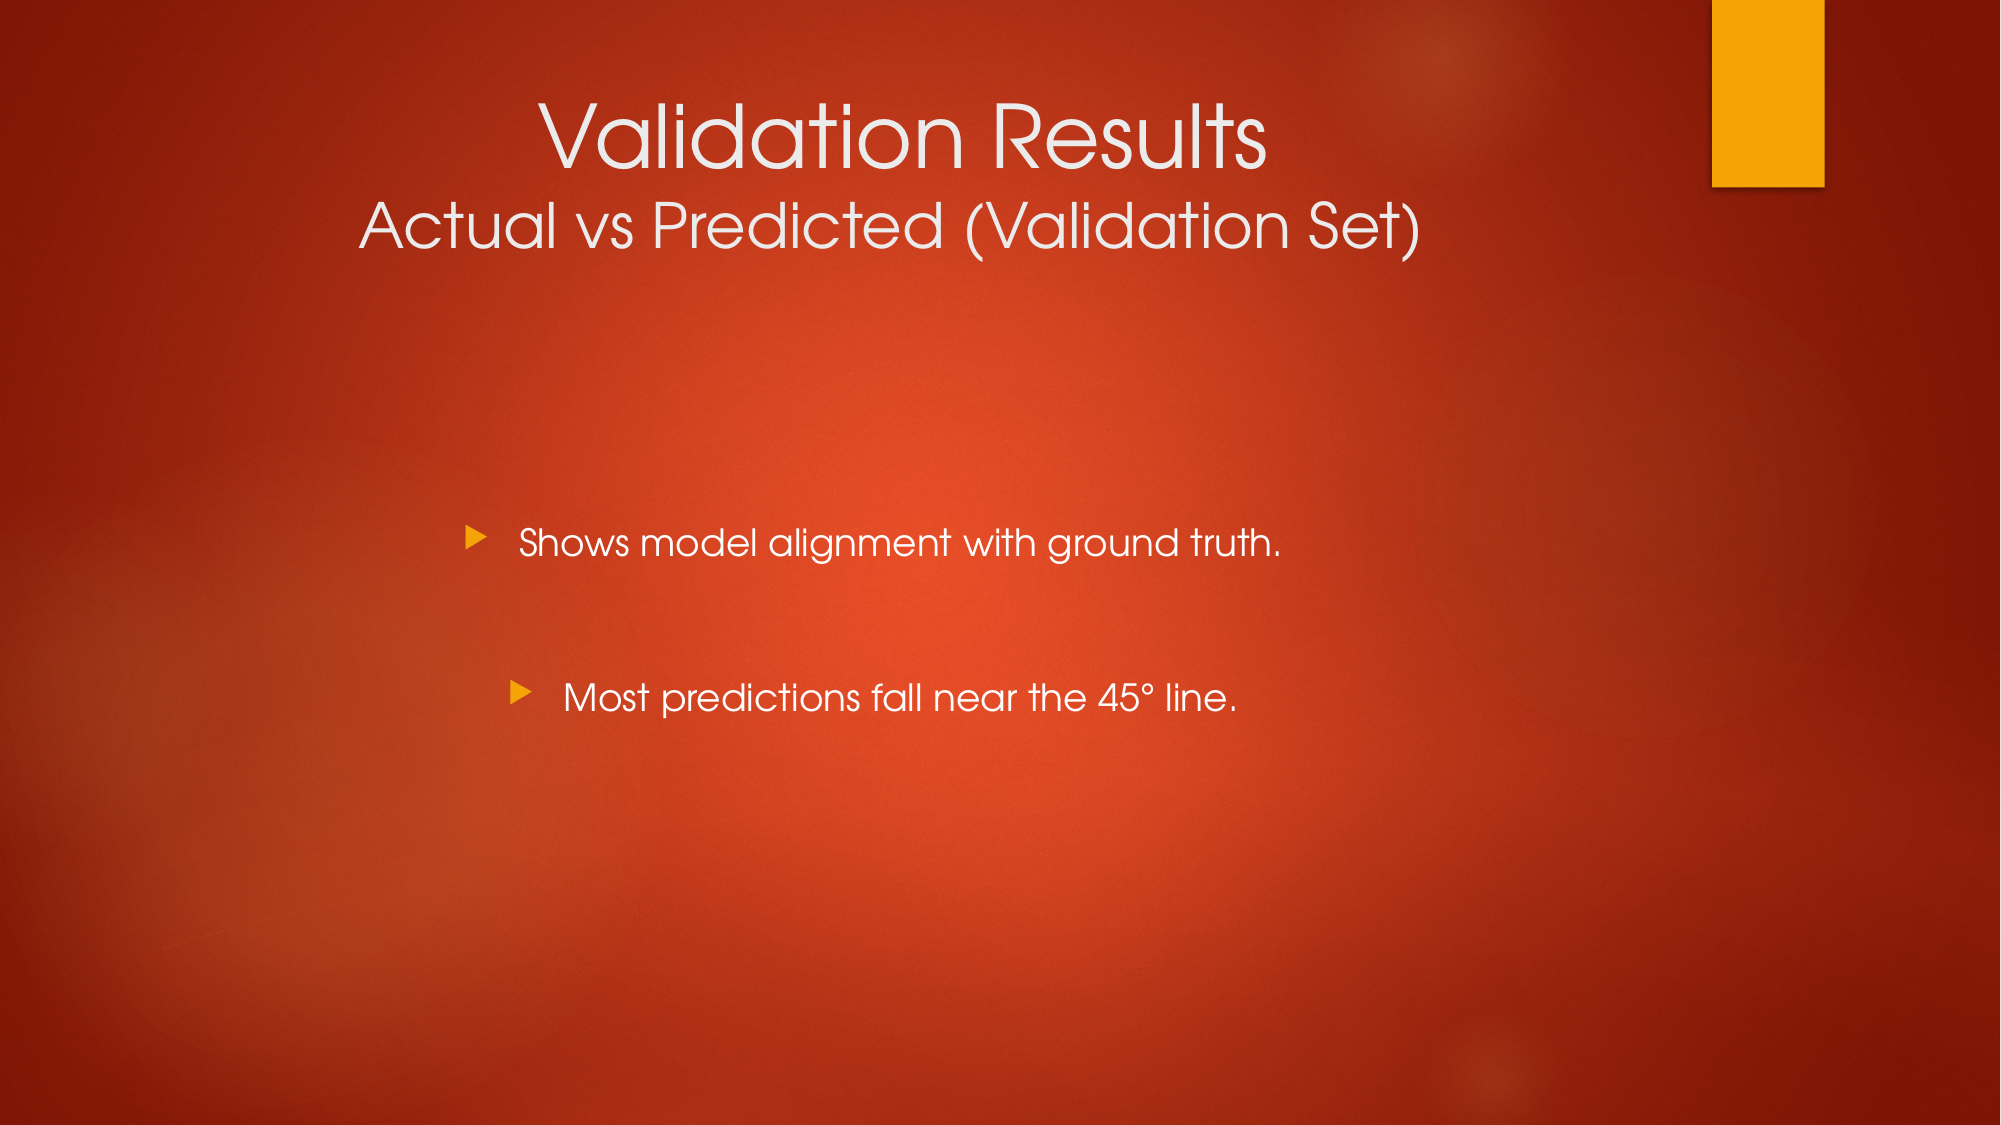

# Validation Results Actual vs Predicted (Validation Set)
Shows model alignment with ground truth.
Most predictions fall near the 45° line.